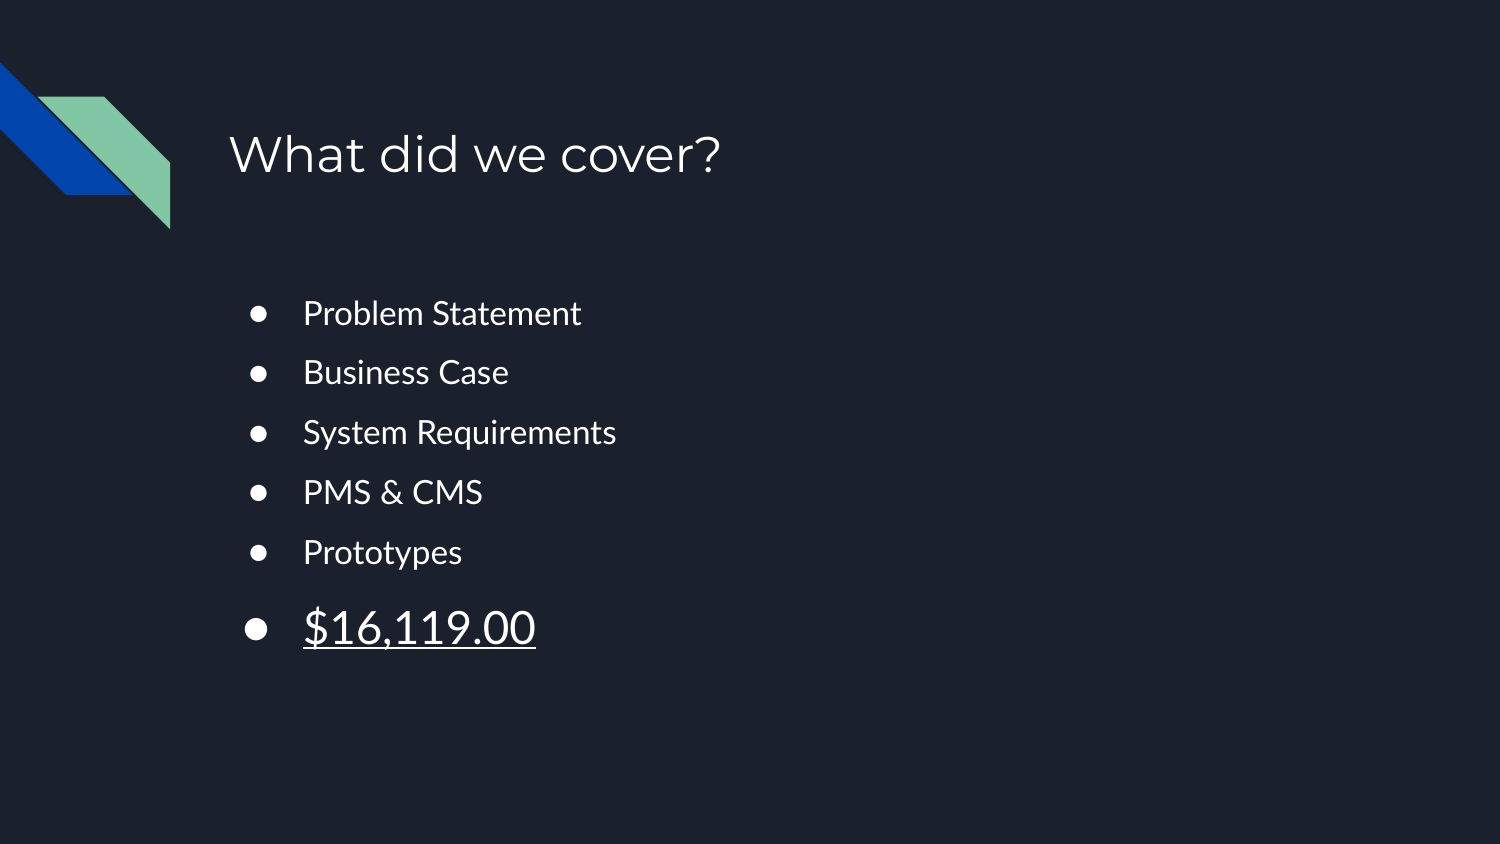

# What did we cover?
Problem Statement
Business Case
System Requirements
PMS & CMS
Prototypes
$16,119.00